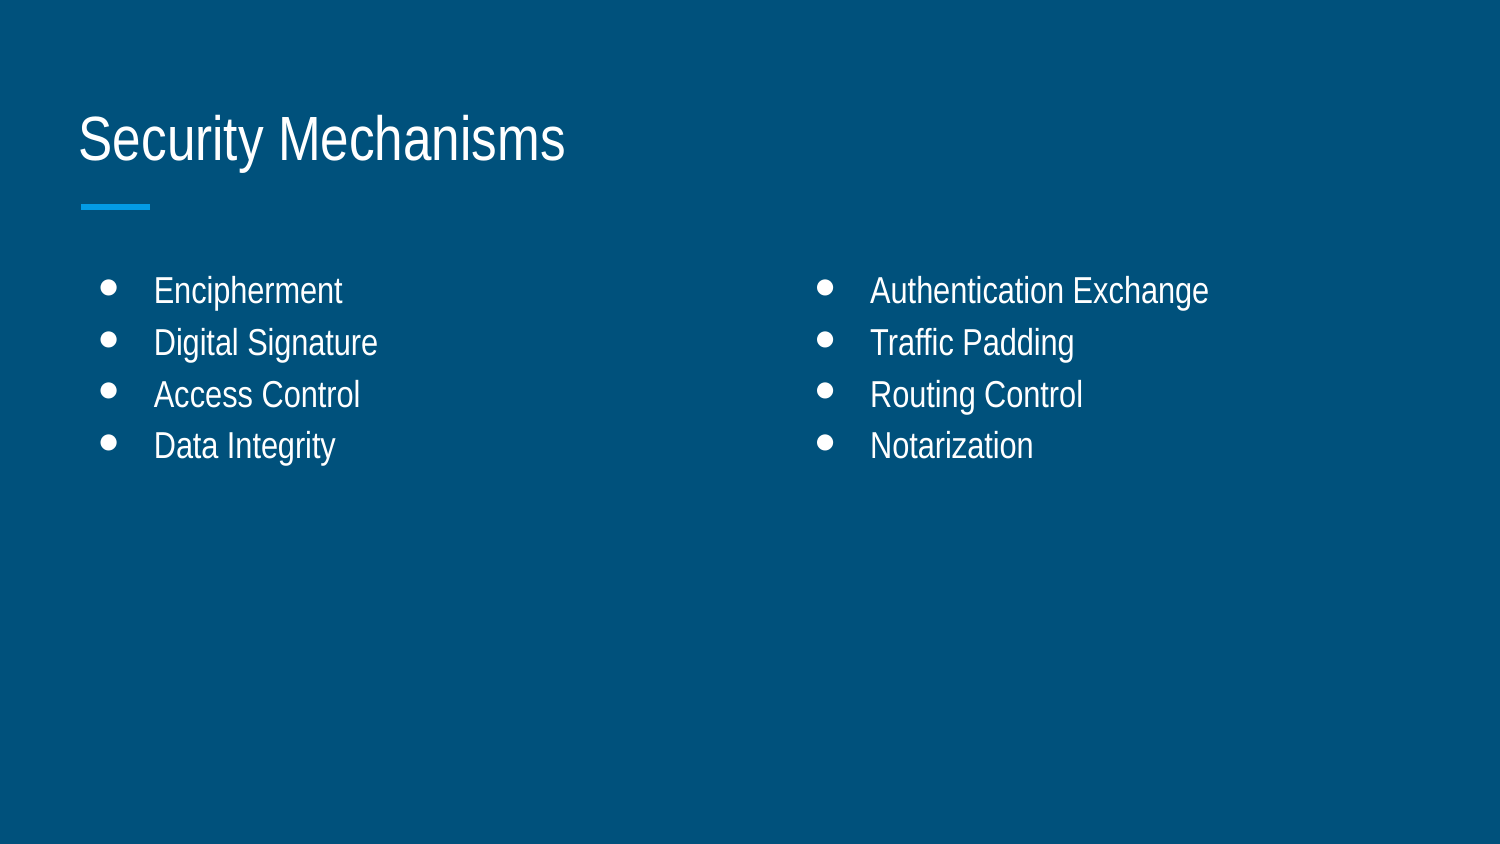

# Security Mechanisms
Encipherment
Digital Signature
Access Control
Data Integrity
Authentication Exchange
Traffic Padding
Routing Control
Notarization